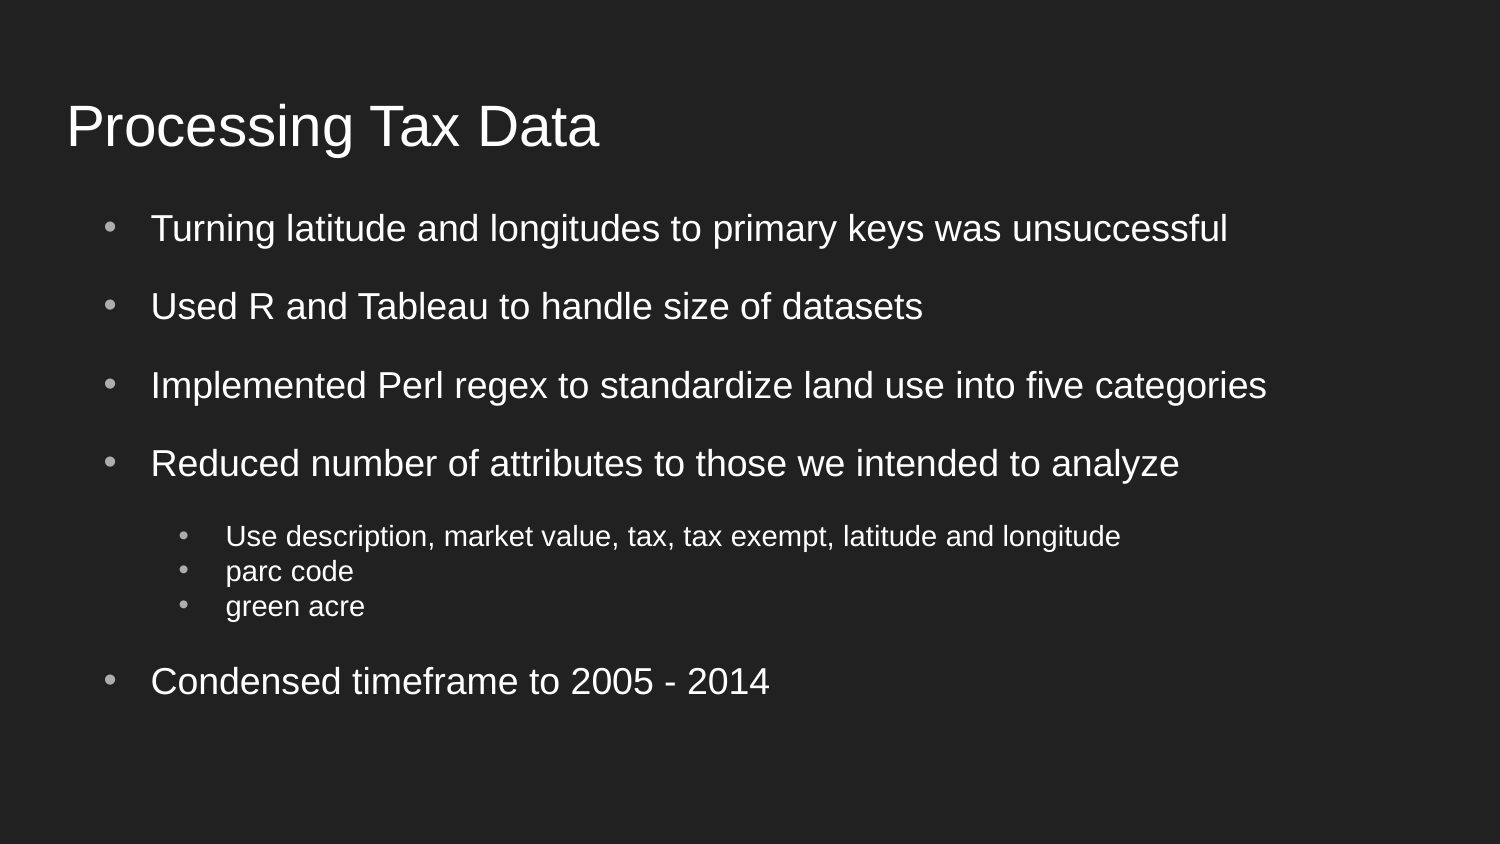

# Processing Tax Data
Turning latitude and longitudes to primary keys was unsuccessful
Used R and Tableau to handle size of datasets
Implemented Perl regex to standardize land use into five categories
Reduced number of attributes to those we intended to analyze
Use description, market value, tax, tax exempt, latitude and longitude
parc code
green acre

Condensed timeframe to 2005 - 2014